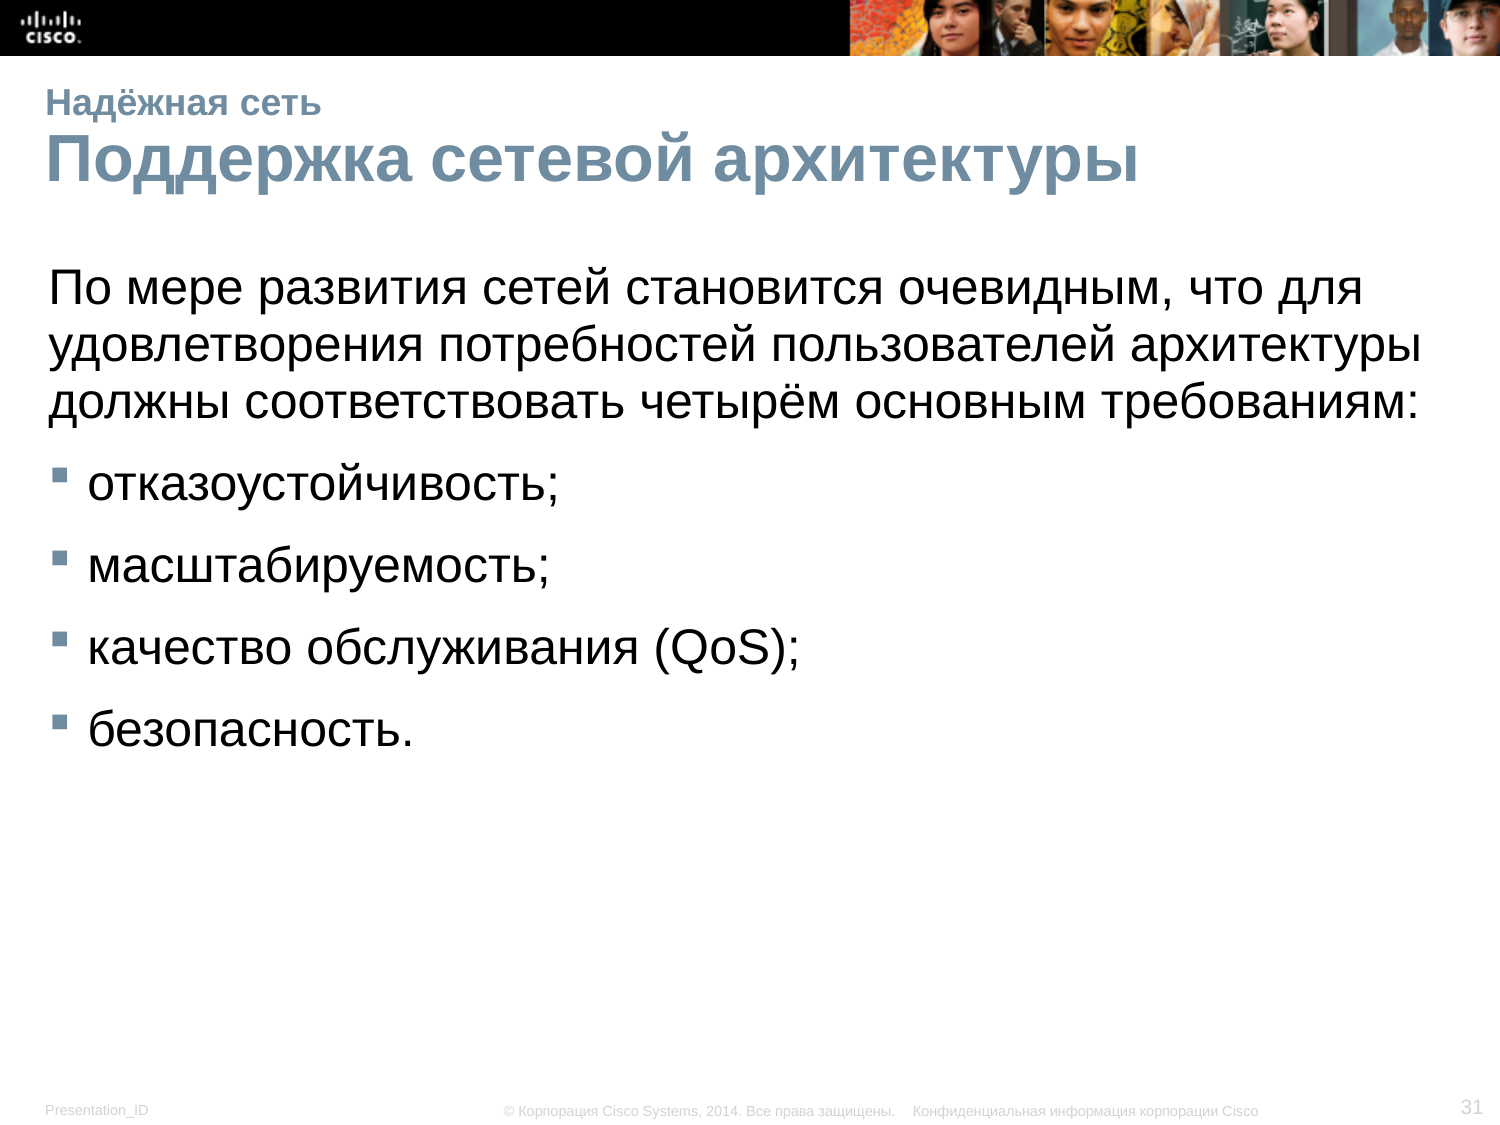

# Надёжная сеть Поддержка сетевой архитектуры
По мере развития сетей становится очевидным, что для удовлетворения потребностей пользователей архитектуры должны соответствовать четырём основным требованиям:
отказоустойчивость;
масштабируемость;
качество обслуживания (QoS);
безопасность.